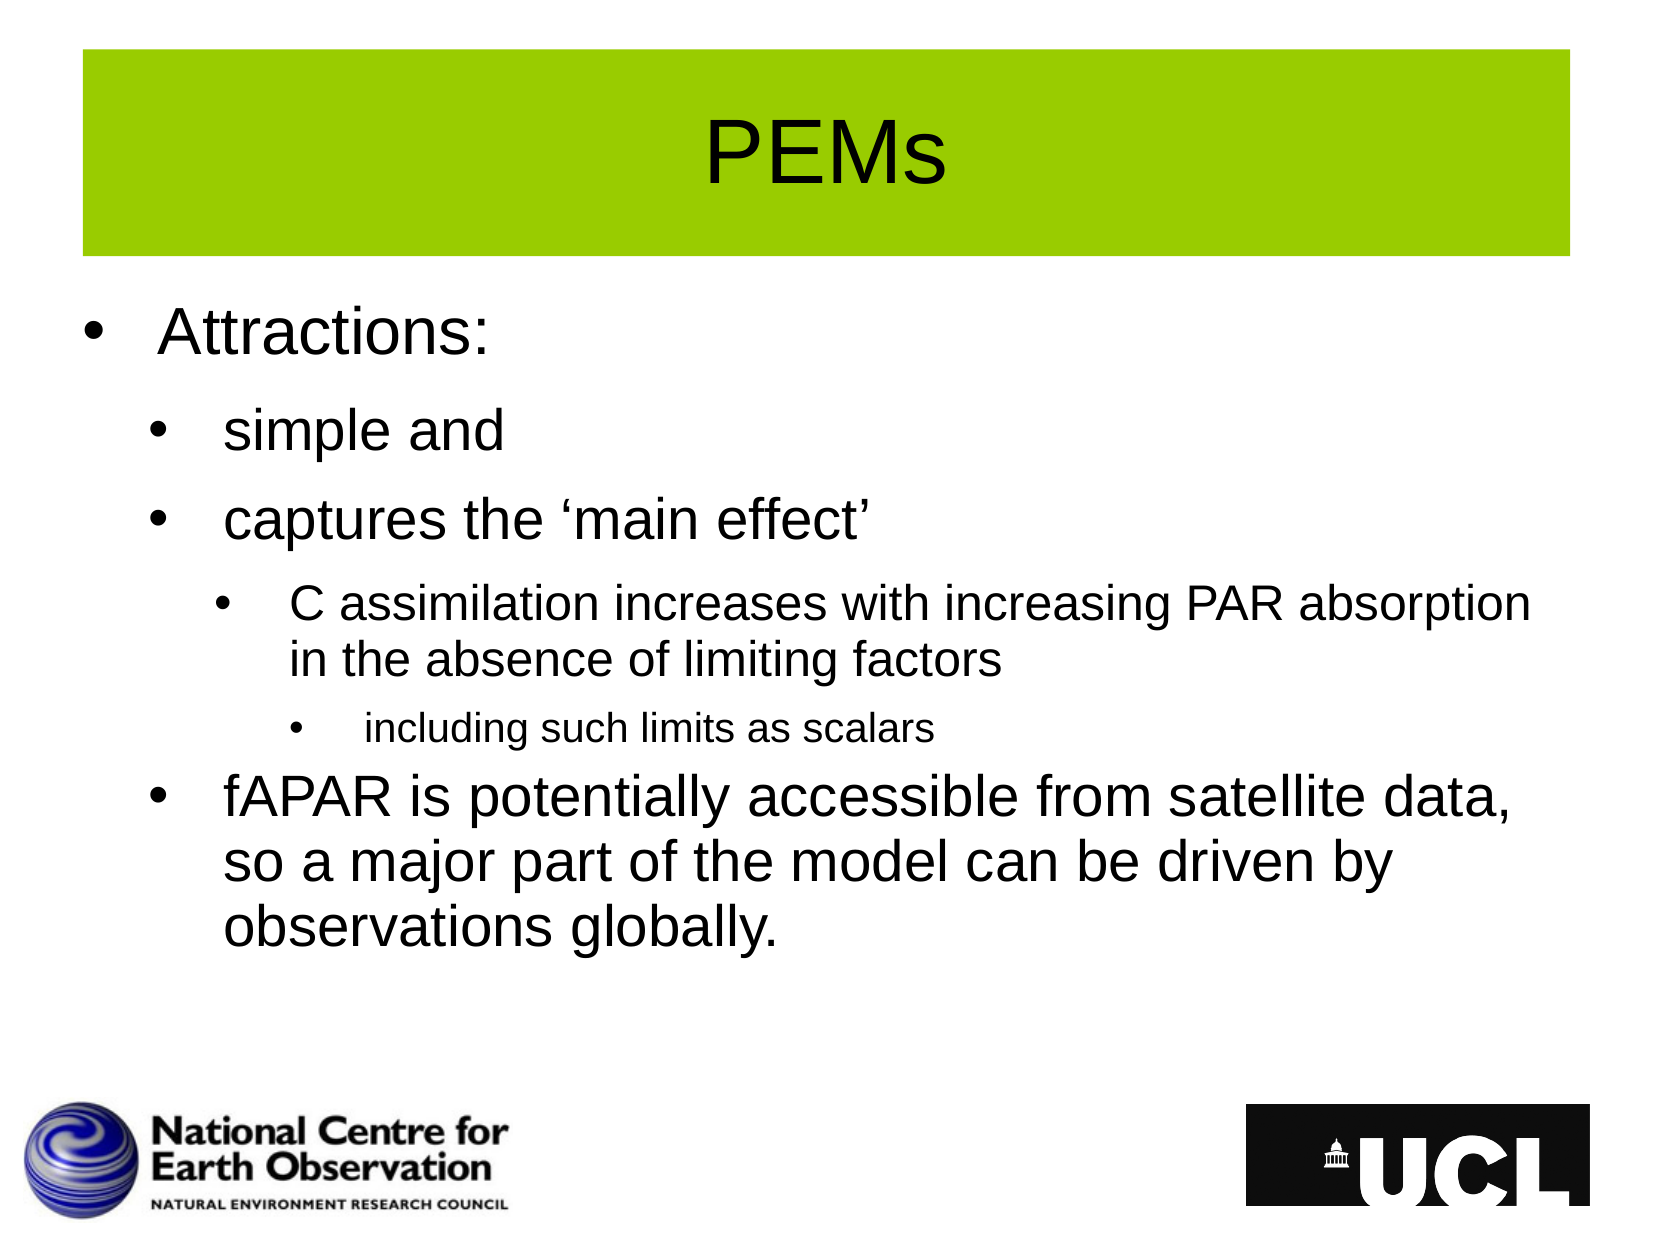

# PEMs
Attractions:
simple and
captures the ‘main effect’
C assimilation increases with increasing PAR absorption in the absence of limiting factors
including such limits as scalars
fAPAR is potentially accessible from satellite data, so a major part of the model can be driven by observations globally.